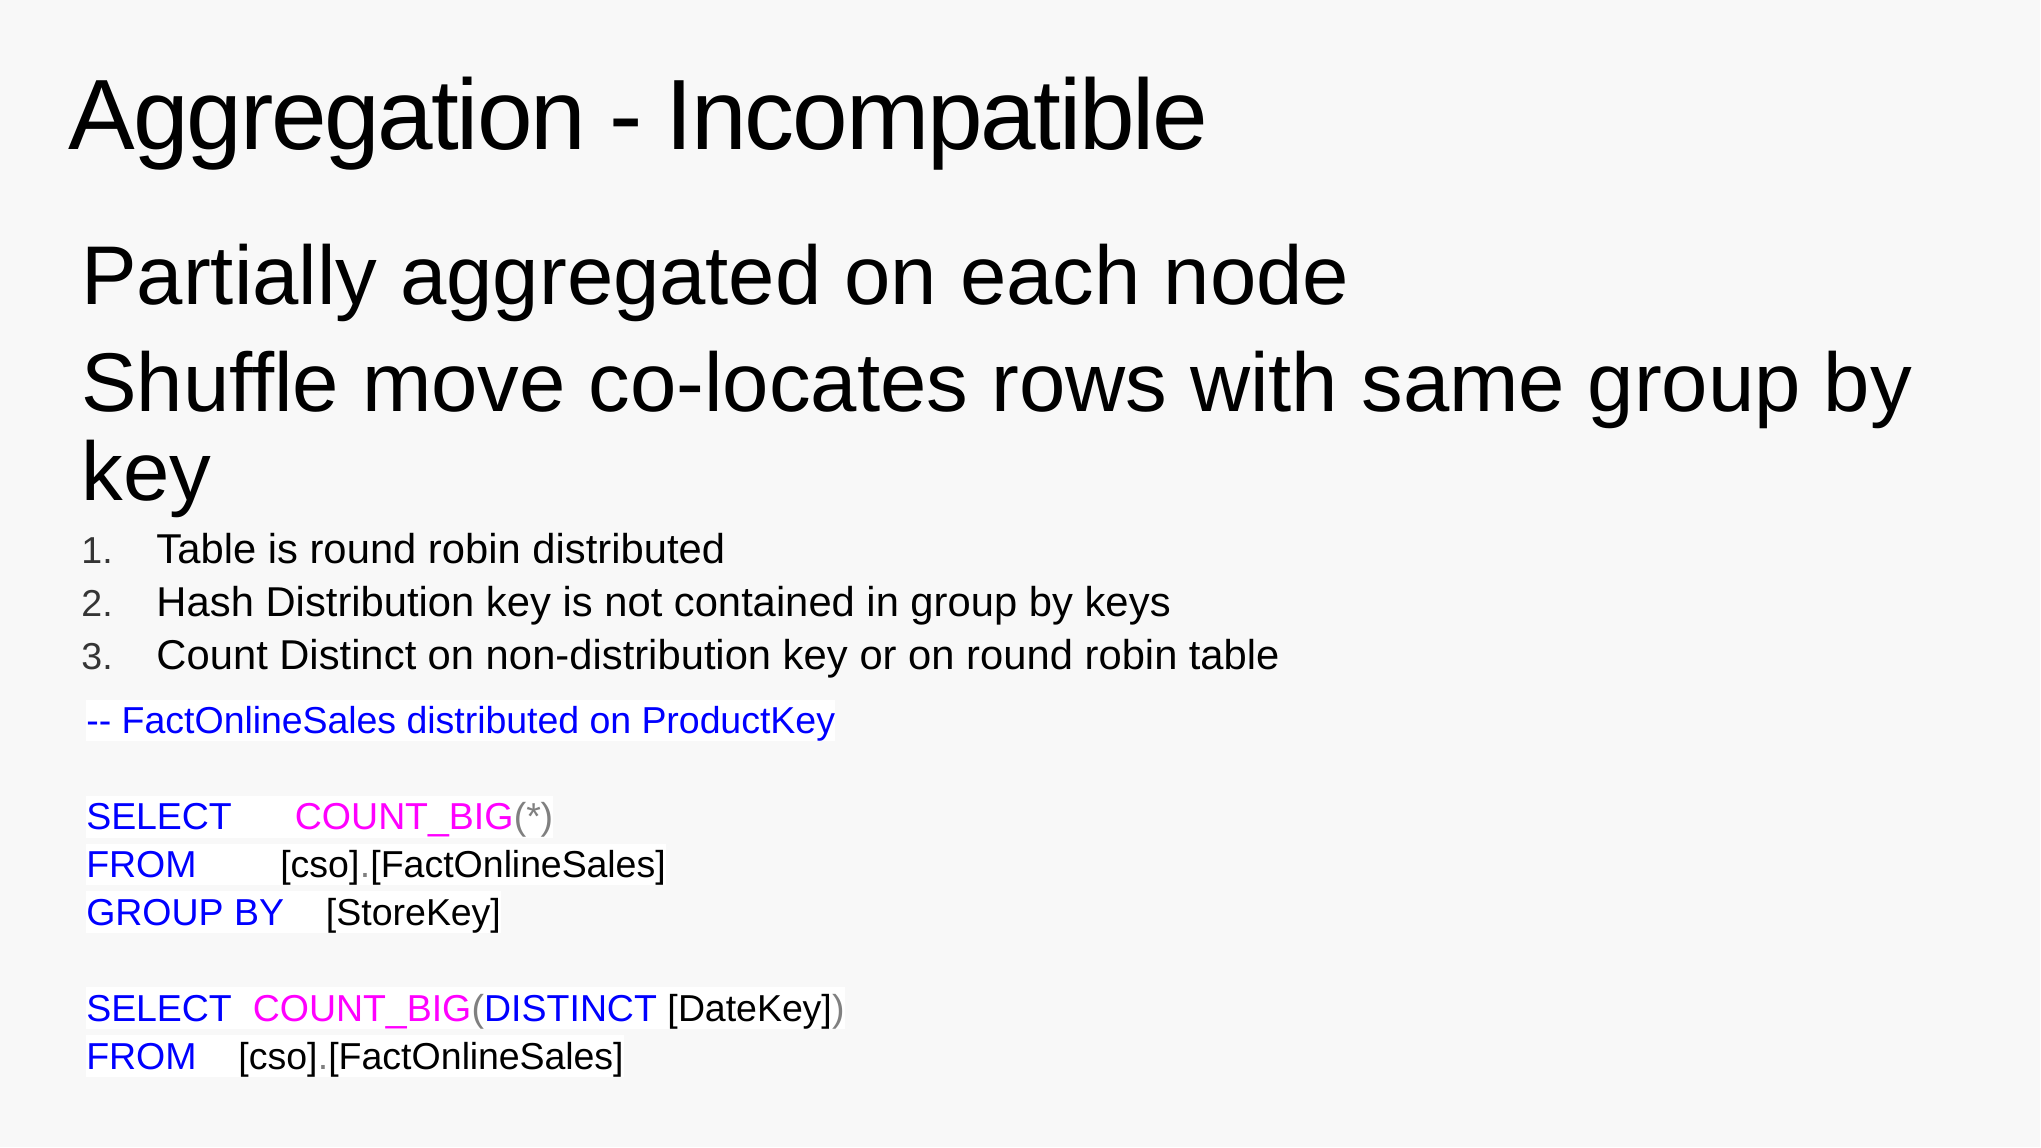

# Aggregation - Incompatible
Partially aggregated on each node
Shuffle move co-locates rows with same group by key
Table is round robin distributed
Hash Distribution key is not contained in group by keys
Count Distinct on non-distribution key or on round robin table

-- FactOnlineSales distributed on ProductKey

SELECT      COUNT_BIG(*)
FROM        [cso].[FactOnlineSales]
GROUP BY    [StoreKey]

SELECT  COUNT_BIG(DISTINCT [DateKey])
FROM    [cso].[FactOnlineSales]